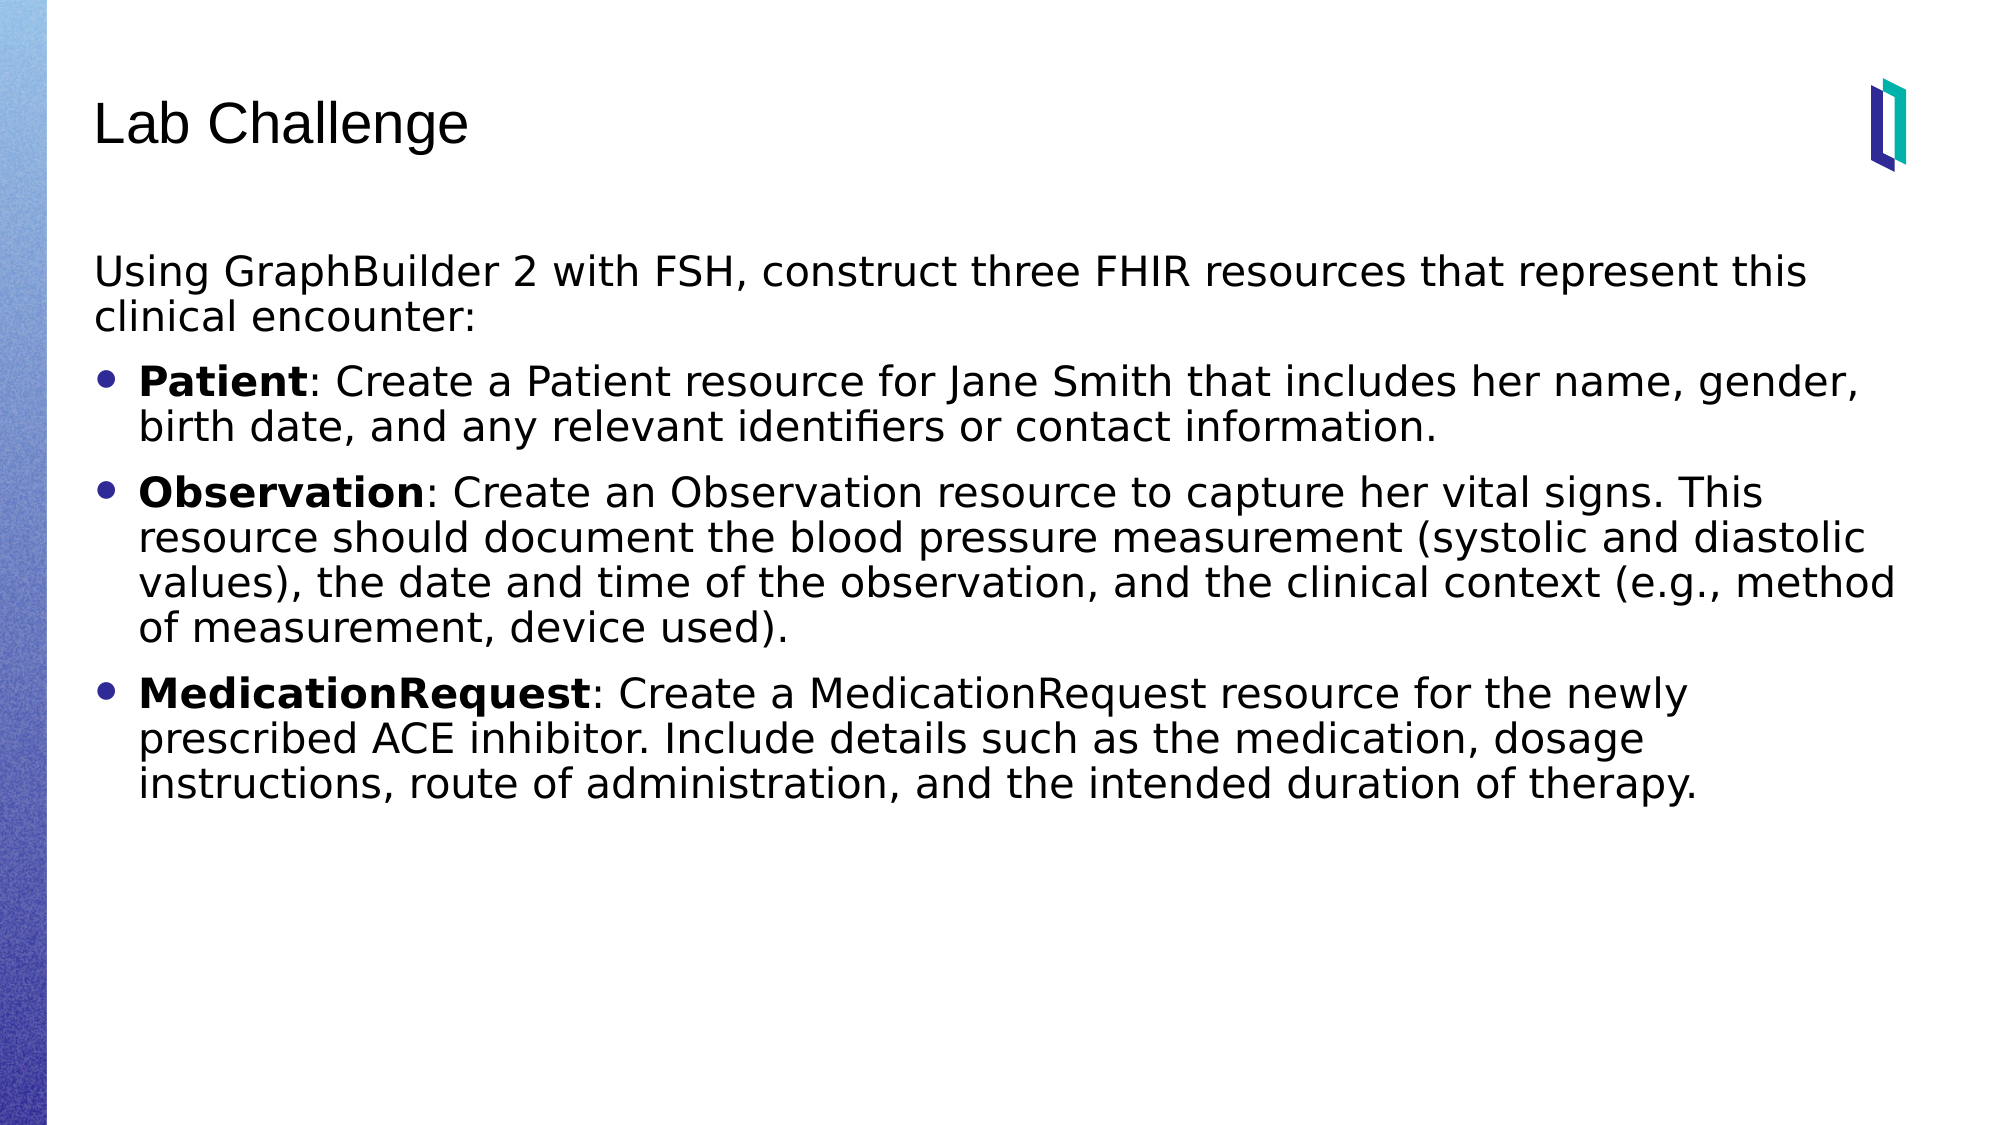

# Lab Challenge
Using GraphBuilder 2 with FSH, construct three FHIR resources that represent this clinical encounter:
Patient: Create a Patient resource for Jane Smith that includes her name, gender, birth date, and any relevant identifiers or contact information.
Observation: Create an Observation resource to capture her vital signs. This resource should document the blood pressure measurement (systolic and diastolic values), the date and time of the observation, and the clinical context (e.g., method of measurement, device used).
MedicationRequest: Create a MedicationRequest resource for the newly prescribed ACE inhibitor. Include details such as the medication, dosage instructions, route of administration, and the intended duration of therapy.